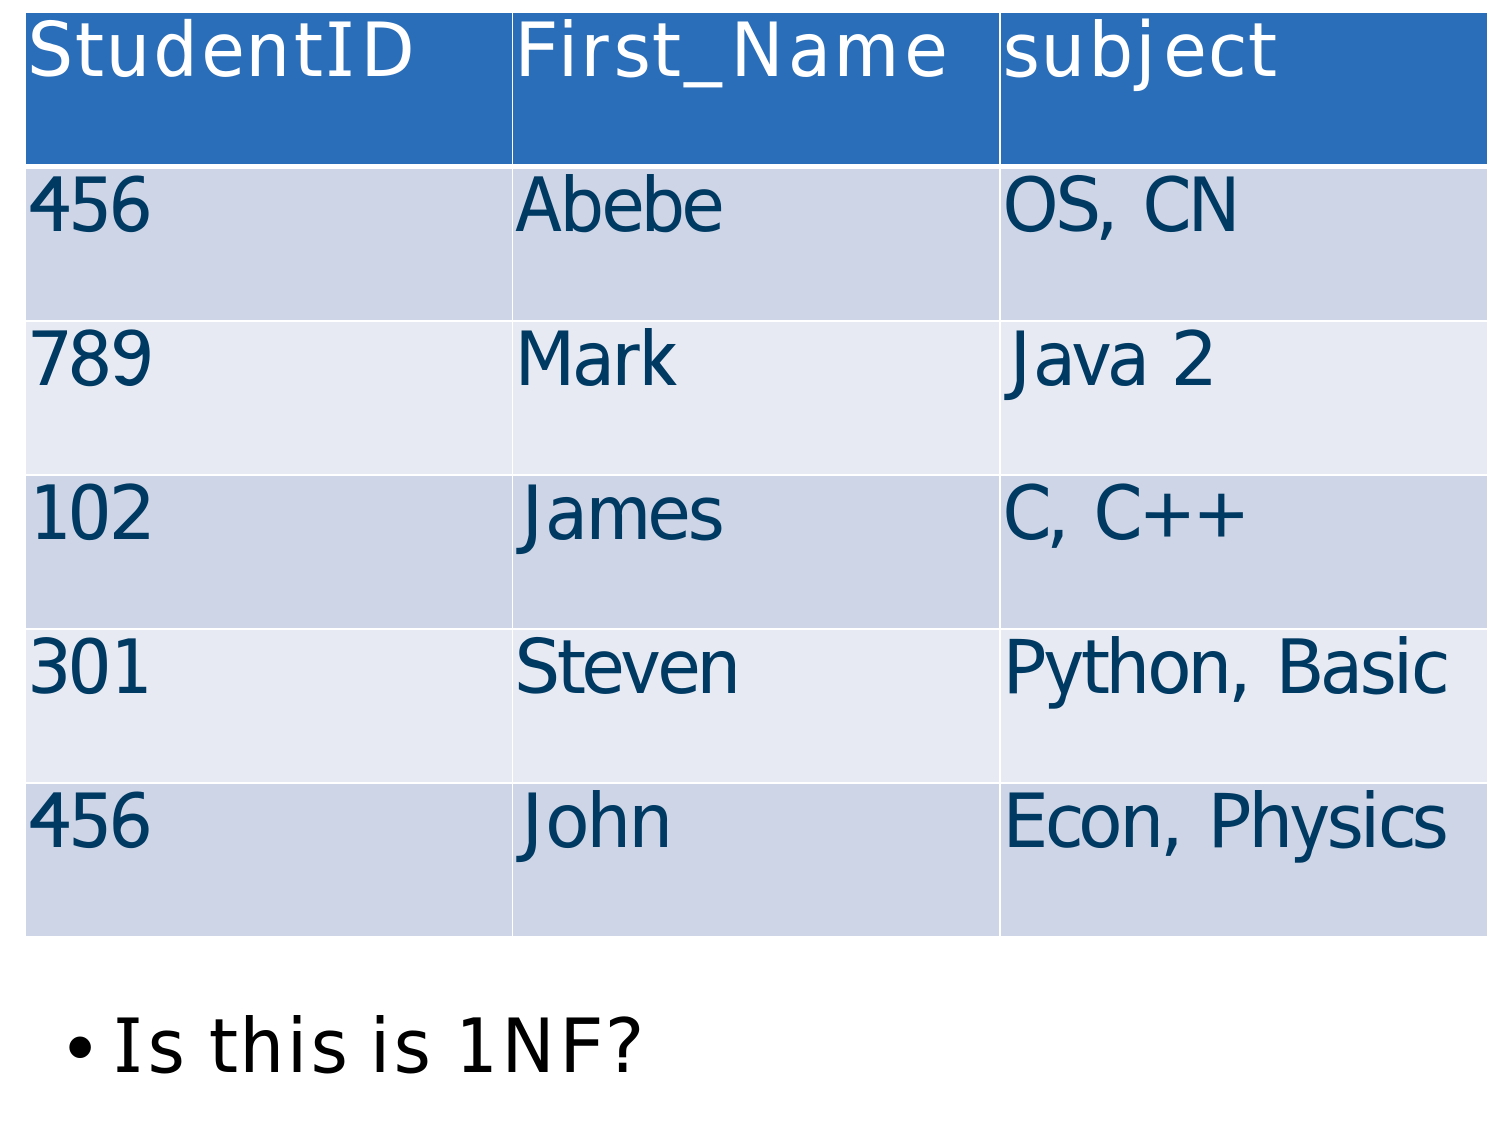

| StudentID | First\_Name | subject |
| --- | --- | --- |
| 456 | Abebe | OS, CN |
| 789 | Mark | Java 2 |
| 102 | James | C, C++ |
| 301 | Steven | Python, Basic |
| 456 | John | Econ, Physics |
• Is this is 1NF?